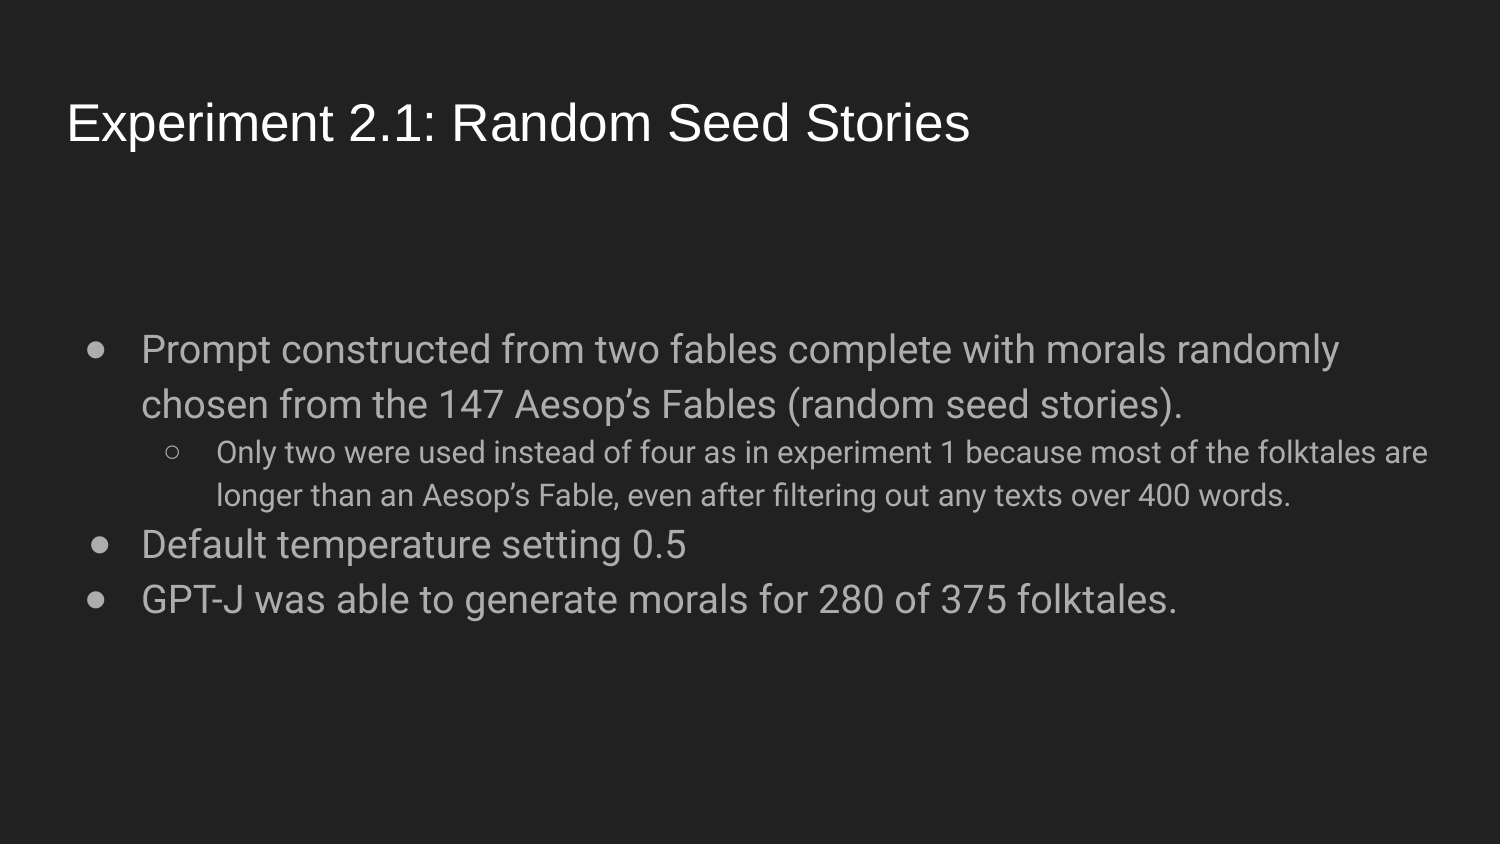

# Experiment 2.1: Random Seed Stories
Prompt constructed from two fables complete with morals randomly chosen from the 147 Aesop’s Fables (random seed stories).
Only two were used instead of four as in experiment 1 because most of the folktales are longer than an Aesop’s Fable, even after filtering out any texts over 400 words.
Default temperature setting 0.5
GPT-J was able to generate morals for 280 of 375 folktales.